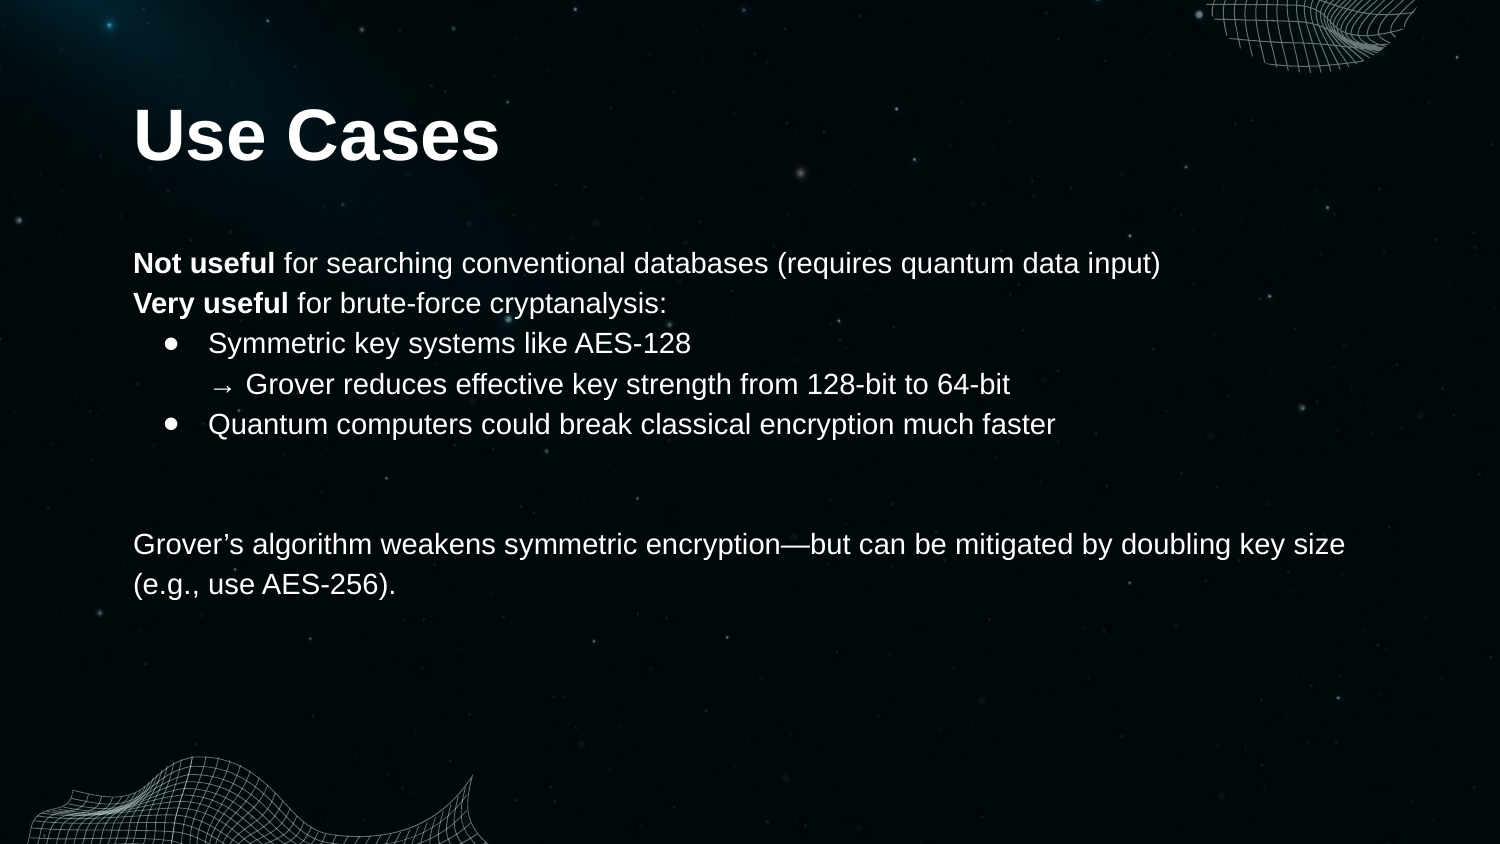

# Use Cases
Not useful for searching conventional databases (requires quantum data input)
Very useful for brute-force cryptanalysis:
Symmetric key systems like AES-128
→ Grover reduces effective key strength from 128-bit to 64-bit
Quantum computers could break classical encryption much faster

Grover’s algorithm weakens symmetric encryption—but can be mitigated by doubling key size (e.g., use AES-256).